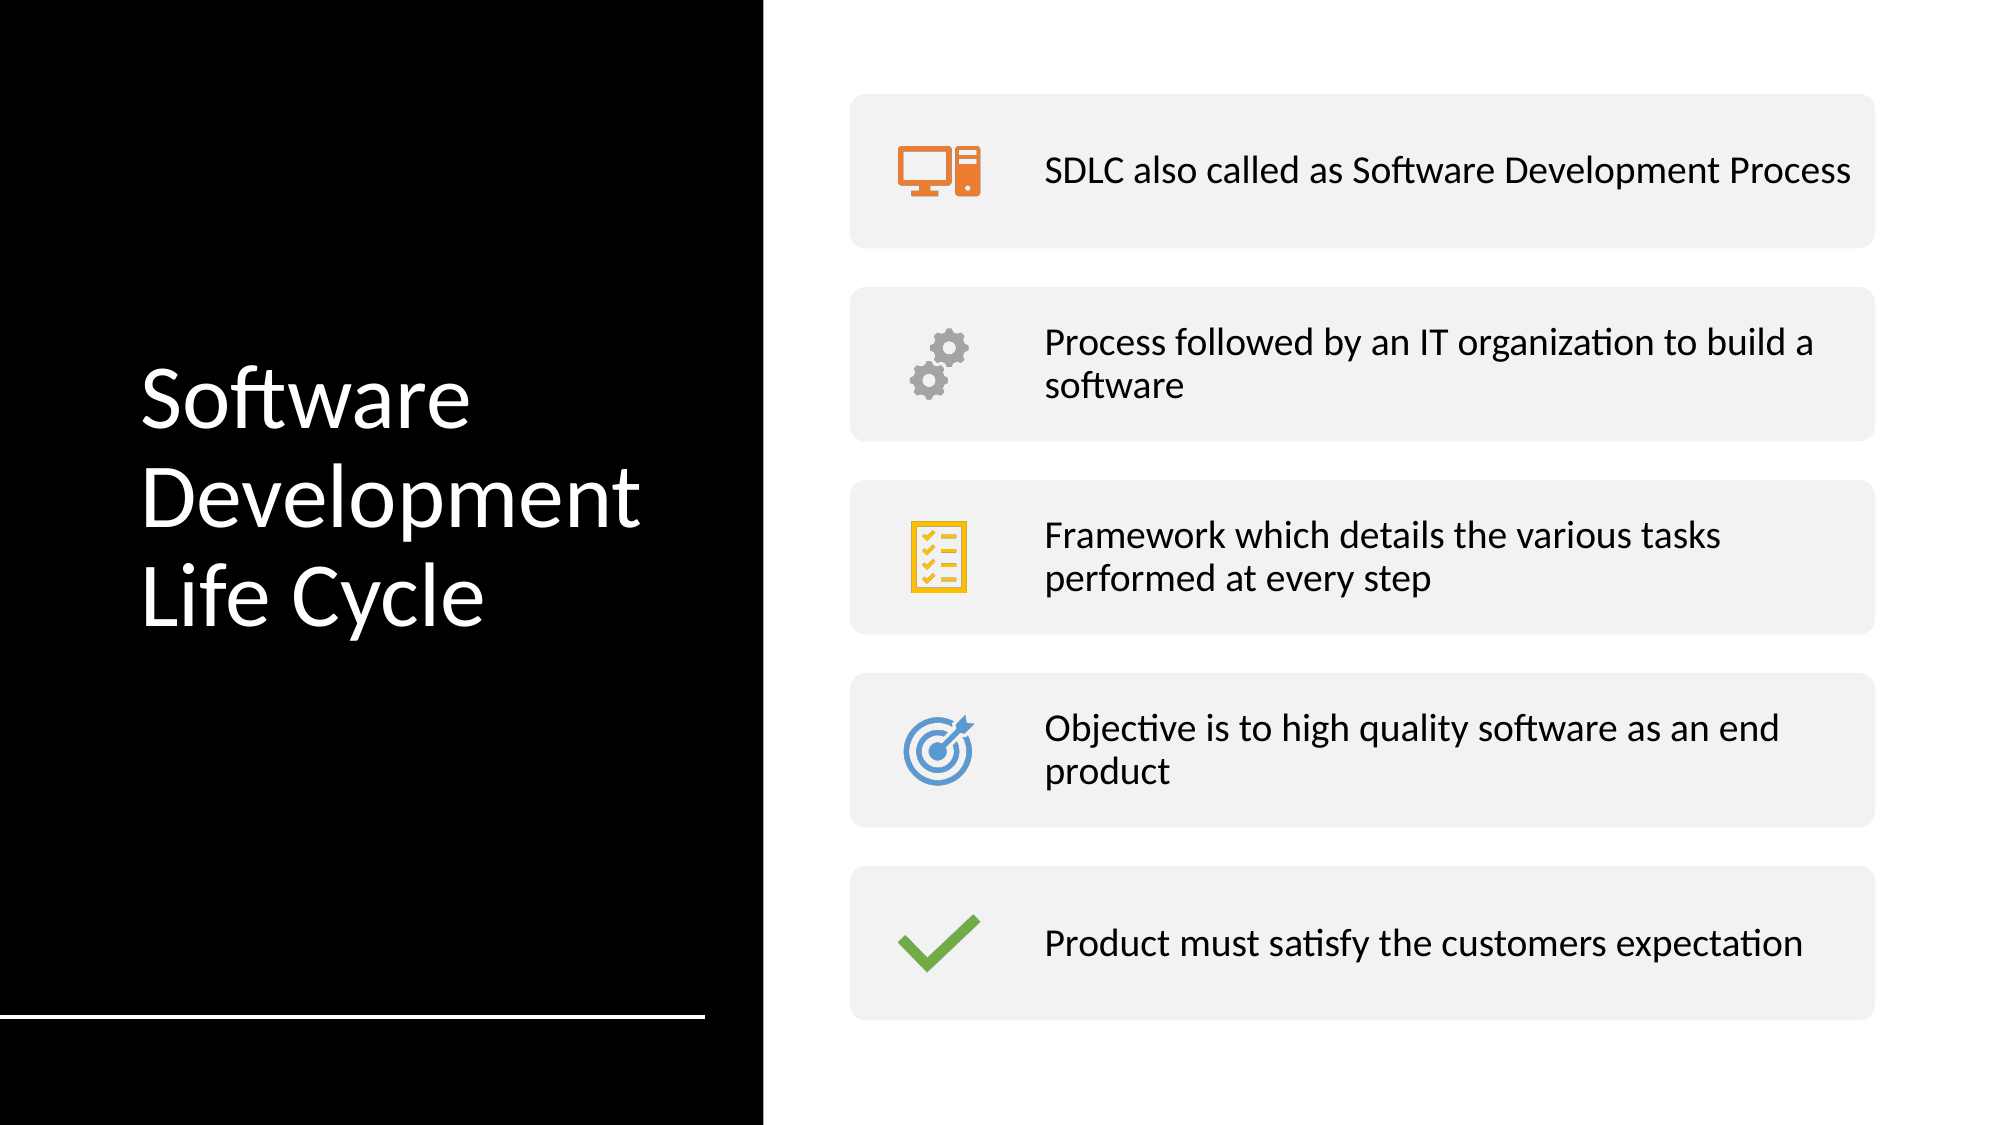

Software Development Life Cycle
SDLC also called as Software Development Process
Process followed by an IT organization to build a software
Framework which details the various tasks performed at every step
Objective is to high quality software as an end product
Product must satisfy the customers expectation